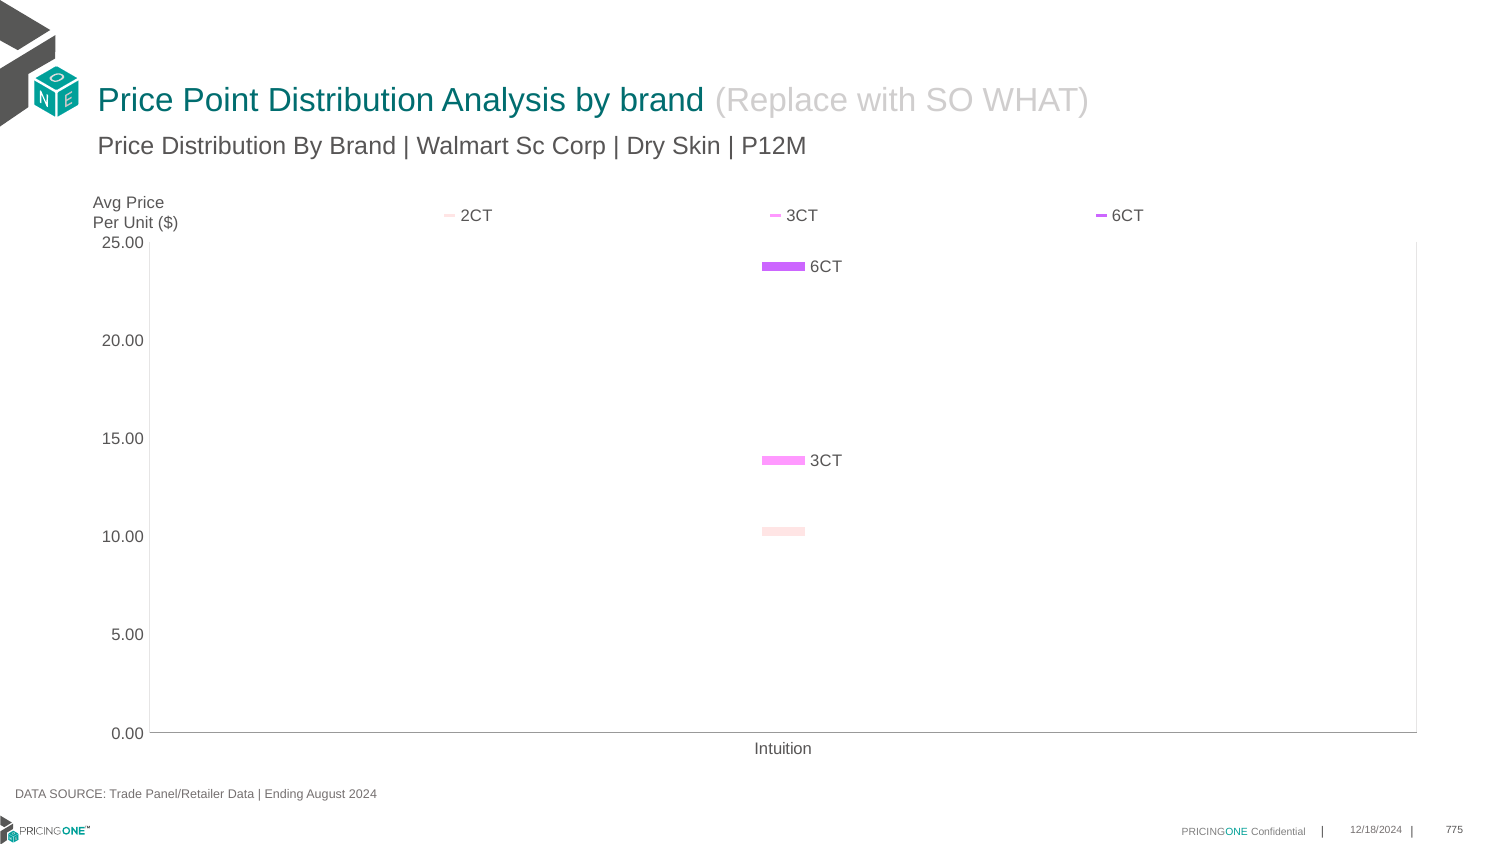

# Price Point Distribution Analysis by brand (Replace with SO WHAT)
Price Distribution By Brand | Walmart Sc Corp | Dry Skin | P12M

### Chart

| Category | 2CT | 3CT | 6CT |
|---|---|---|---|
| Intuition | 10.259576193535477 | 13.868285038763952 | 23.734951238650375 |
Avg Price
Per Unit ($)
DATA SOURCE: Trade Panel/Retailer Data | Ending August 2024
12/18/2024
775